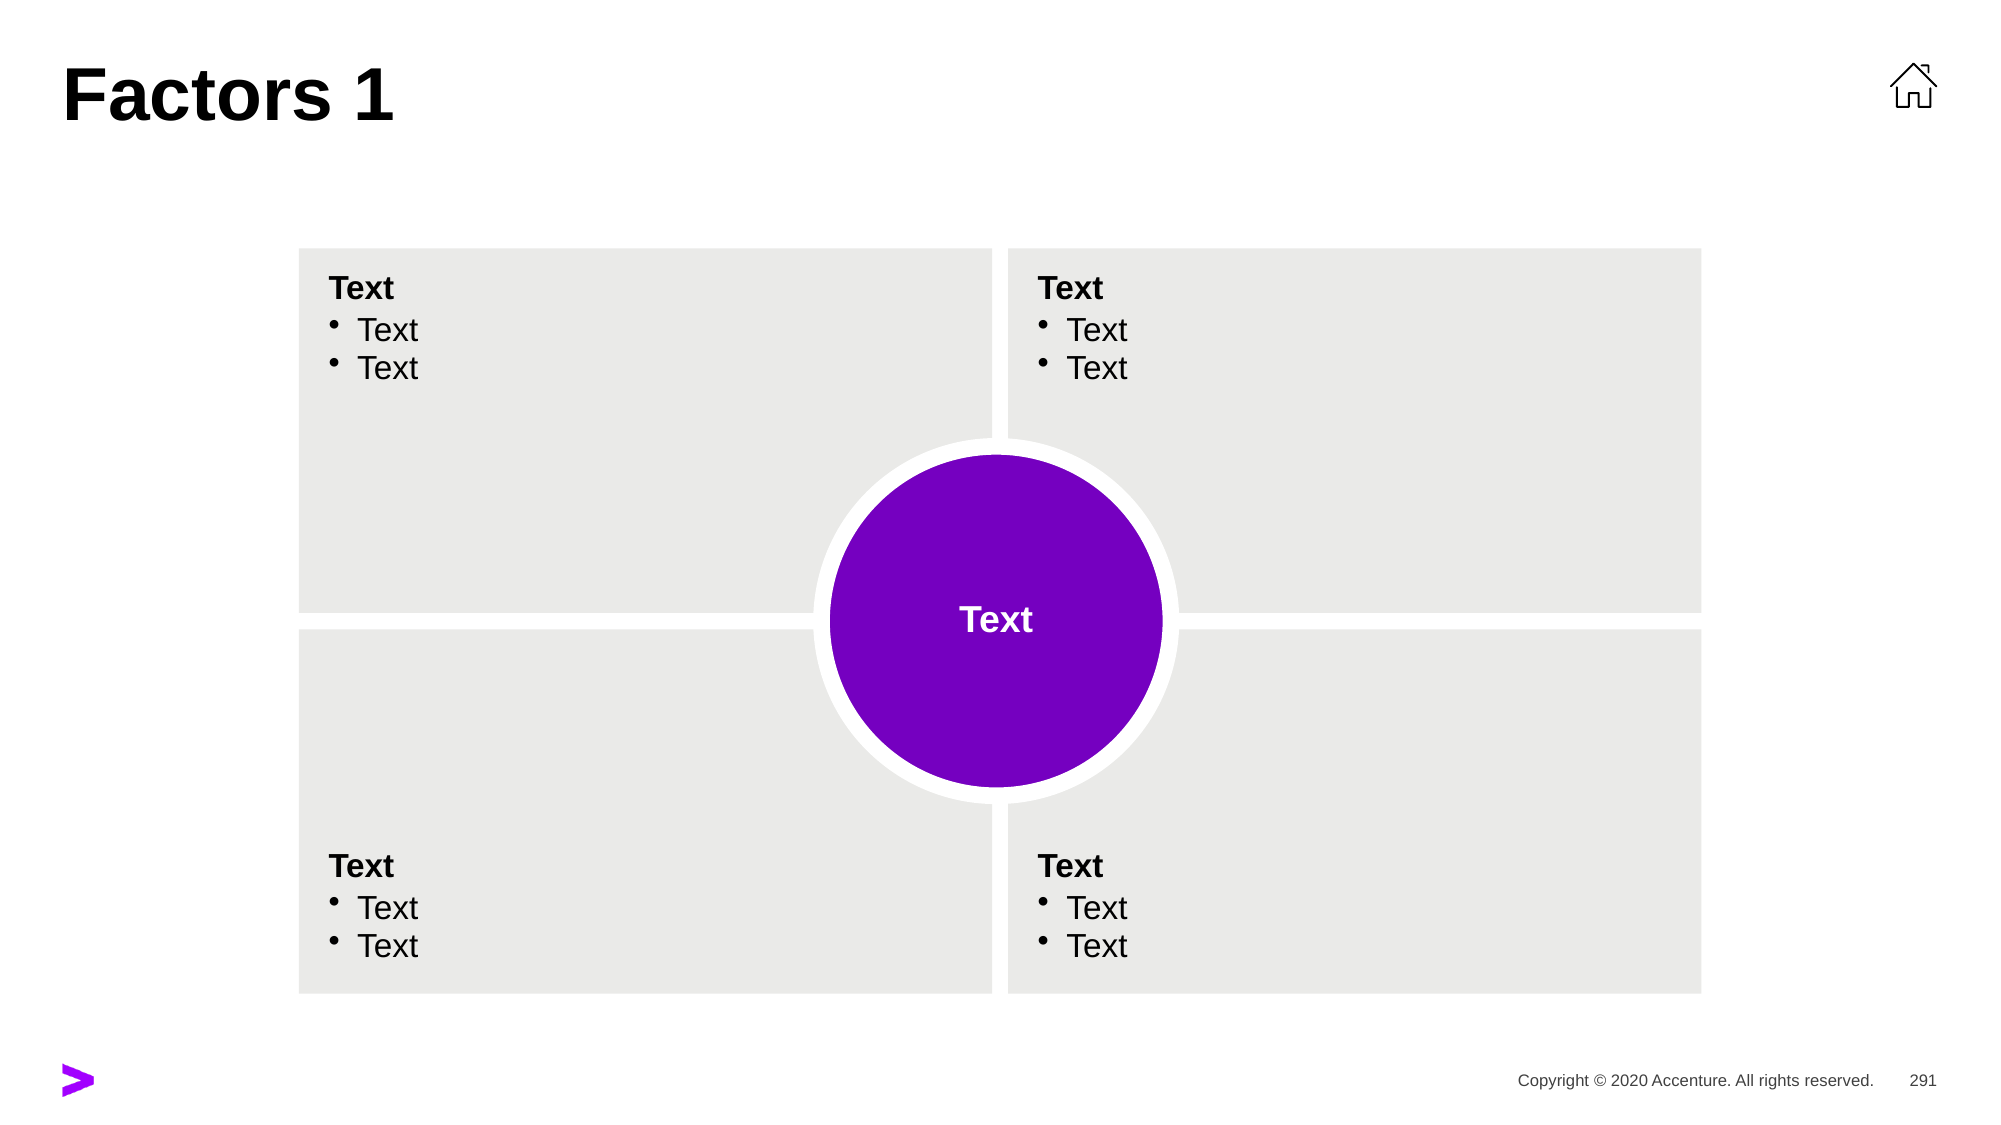

# Factors 1

Text
Text
Text
Text
Text
Text
Text
Text
Text
Text
Text
Text
Text